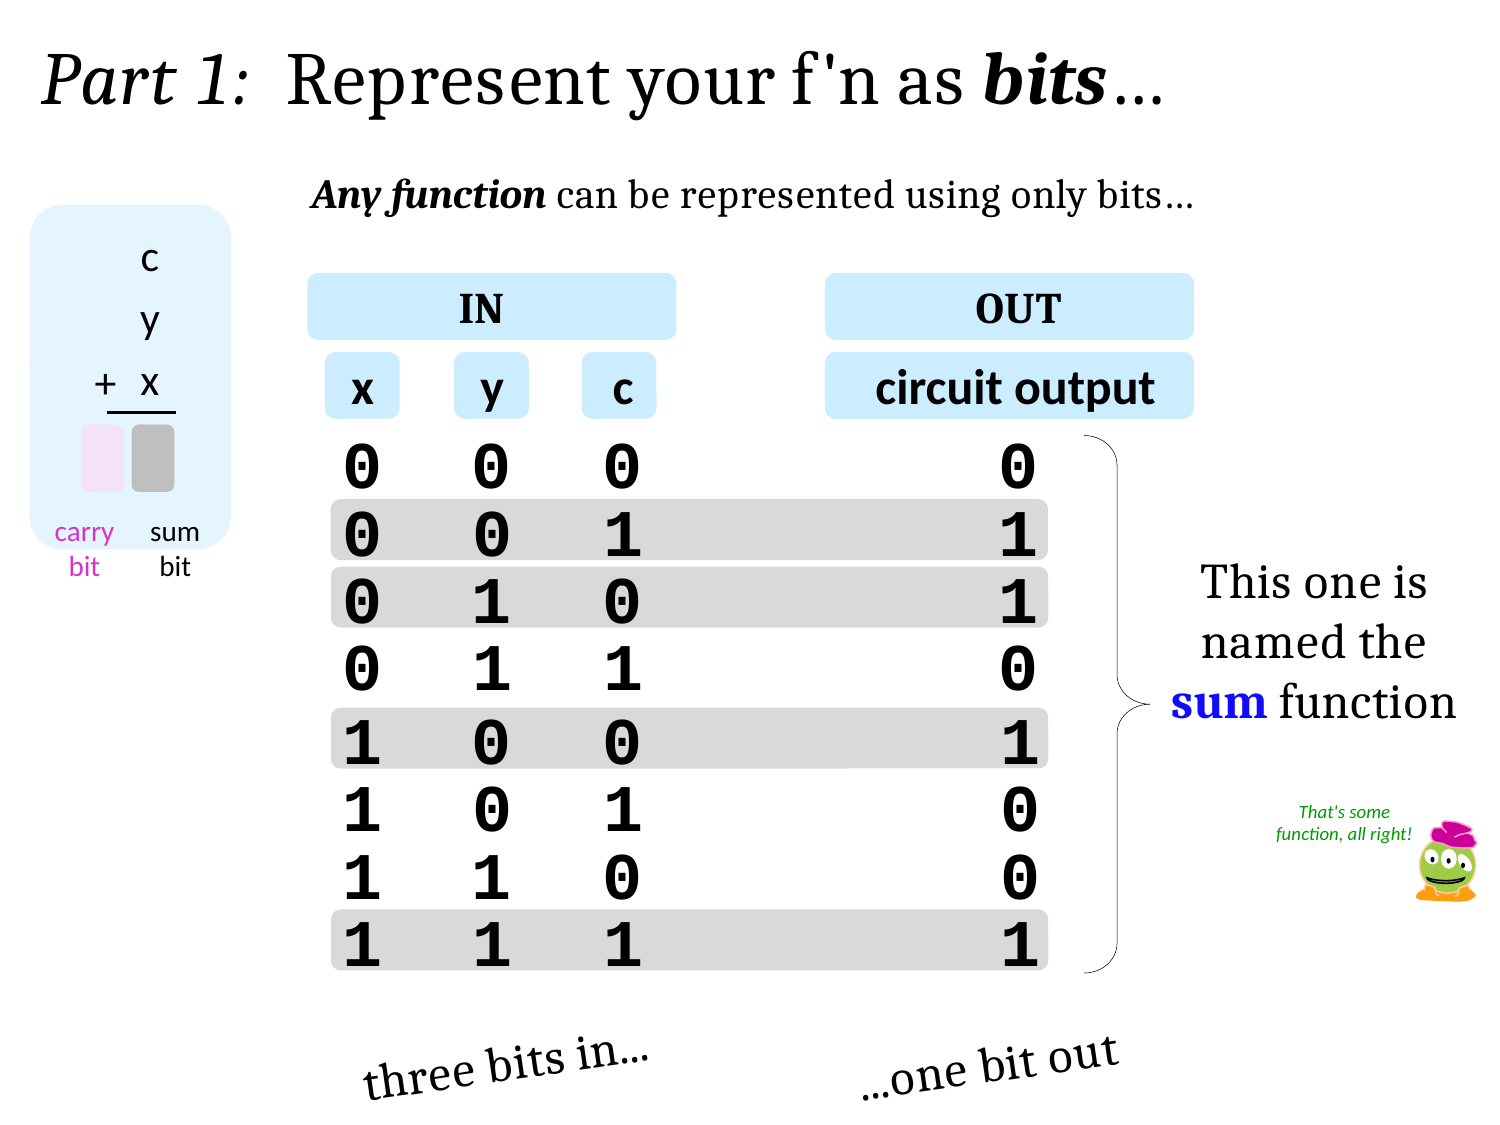

Part 1:  Represent your f'n as bits…
Any function can be represented using only bits…

c
IN
OUT

y
x
+
x
y
c
circuit output

0
0
0
0

1
0
0
1

carry bit
sum bit
This one is named the sum function
0
1
0
1

0
1
1
0
1
0
0
1

1
0
1
0
That's some function, all right!

1
1
0
0
1
1
1
1

three bits in...
...one bit out